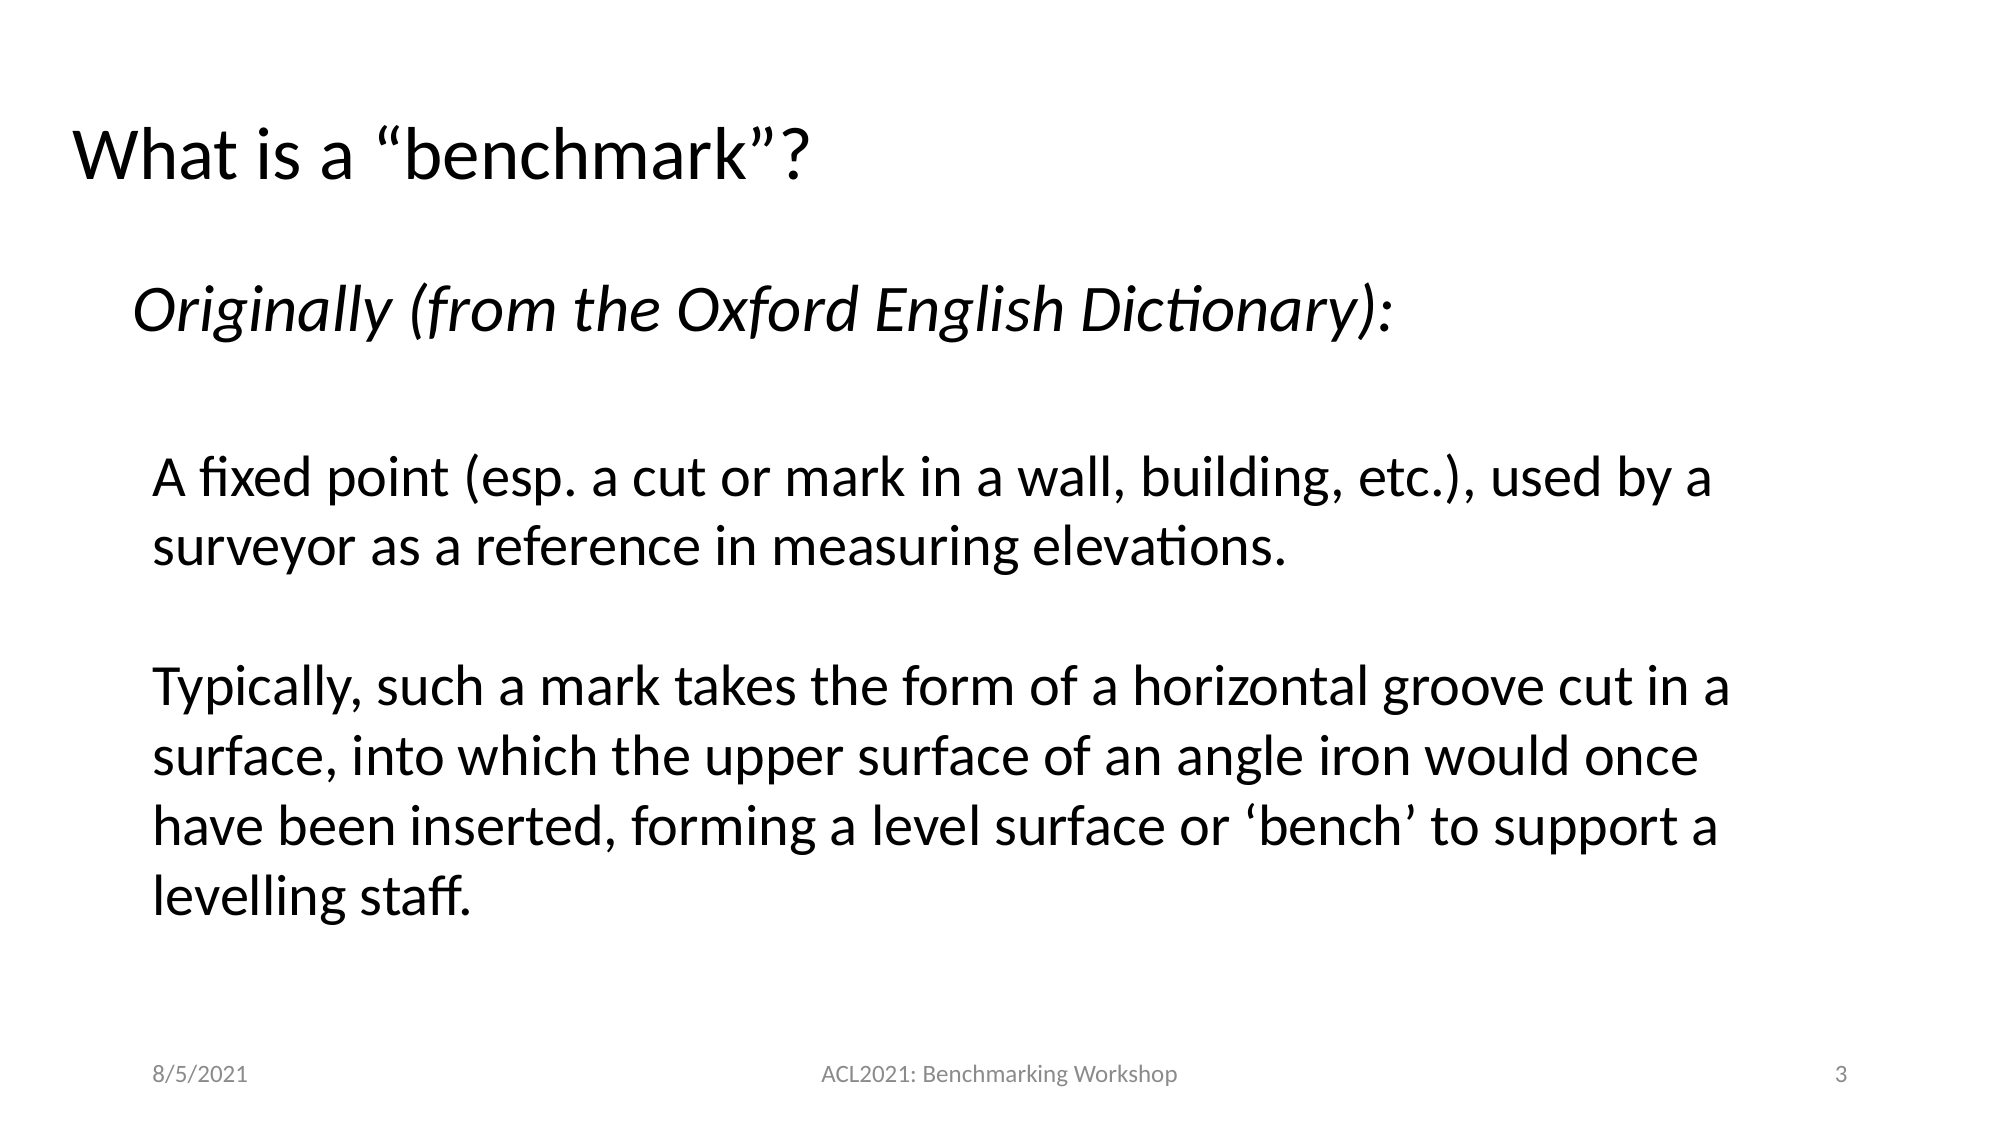

What is a “benchmark”?

    Originally (from the Oxford English Dictionary):

A fixed point (esp. a cut or mark in a wall, building, etc.), used by a surveyor as a reference in measuring elevations.

Typically, such a mark takes the form of a horizontal groove cut in a surface, into which the upper surface of an angle iron would once have been inserted, forming a level surface or ‘bench’ to support a levelling staff.

8/5/2021
ACL2021: Benchmarking Workshop
3